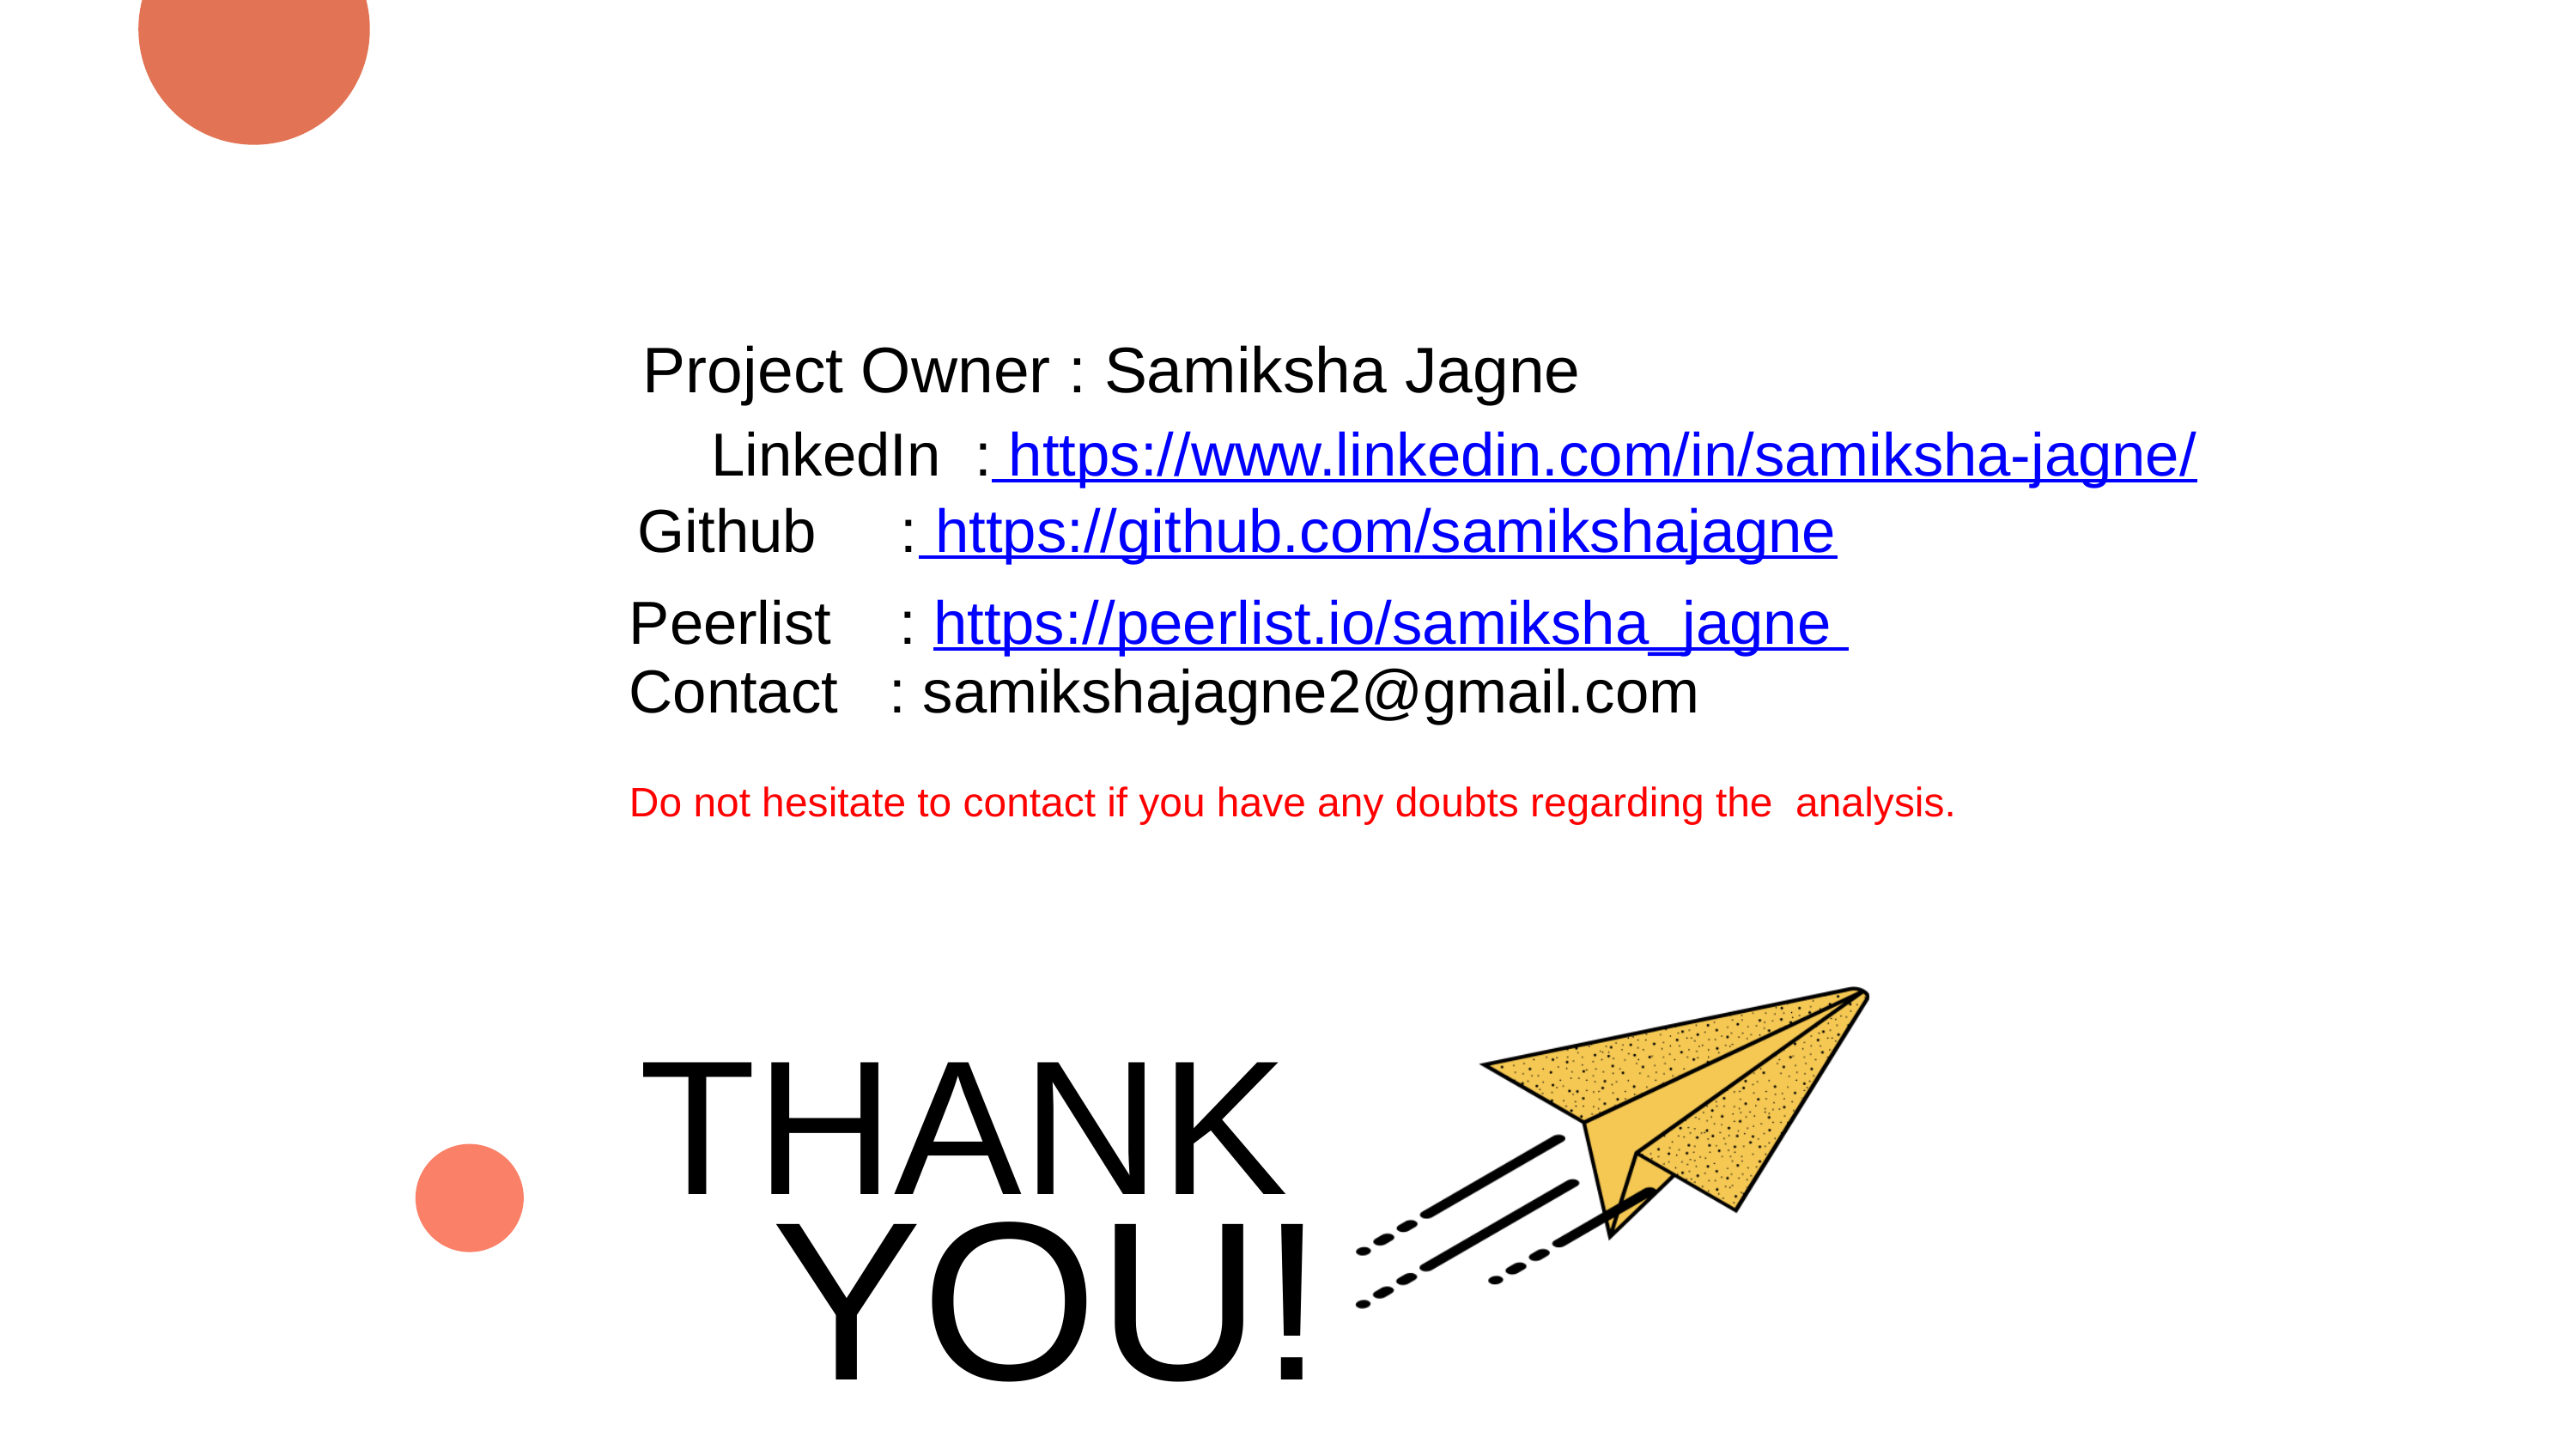

Project Owner : Samiksha Jagne
LinkedIn  : https://www.linkedin.com/in/samiksha-jagne/
Github     : https://github.com/samikshajagne
Peerlist    : https://peerlist.io/samiksha_jagne
Contact   : samikshajagne2@gmail.com
Do not hesitate to contact if you have any doubts regarding the  analysis.
THANK

YOU!